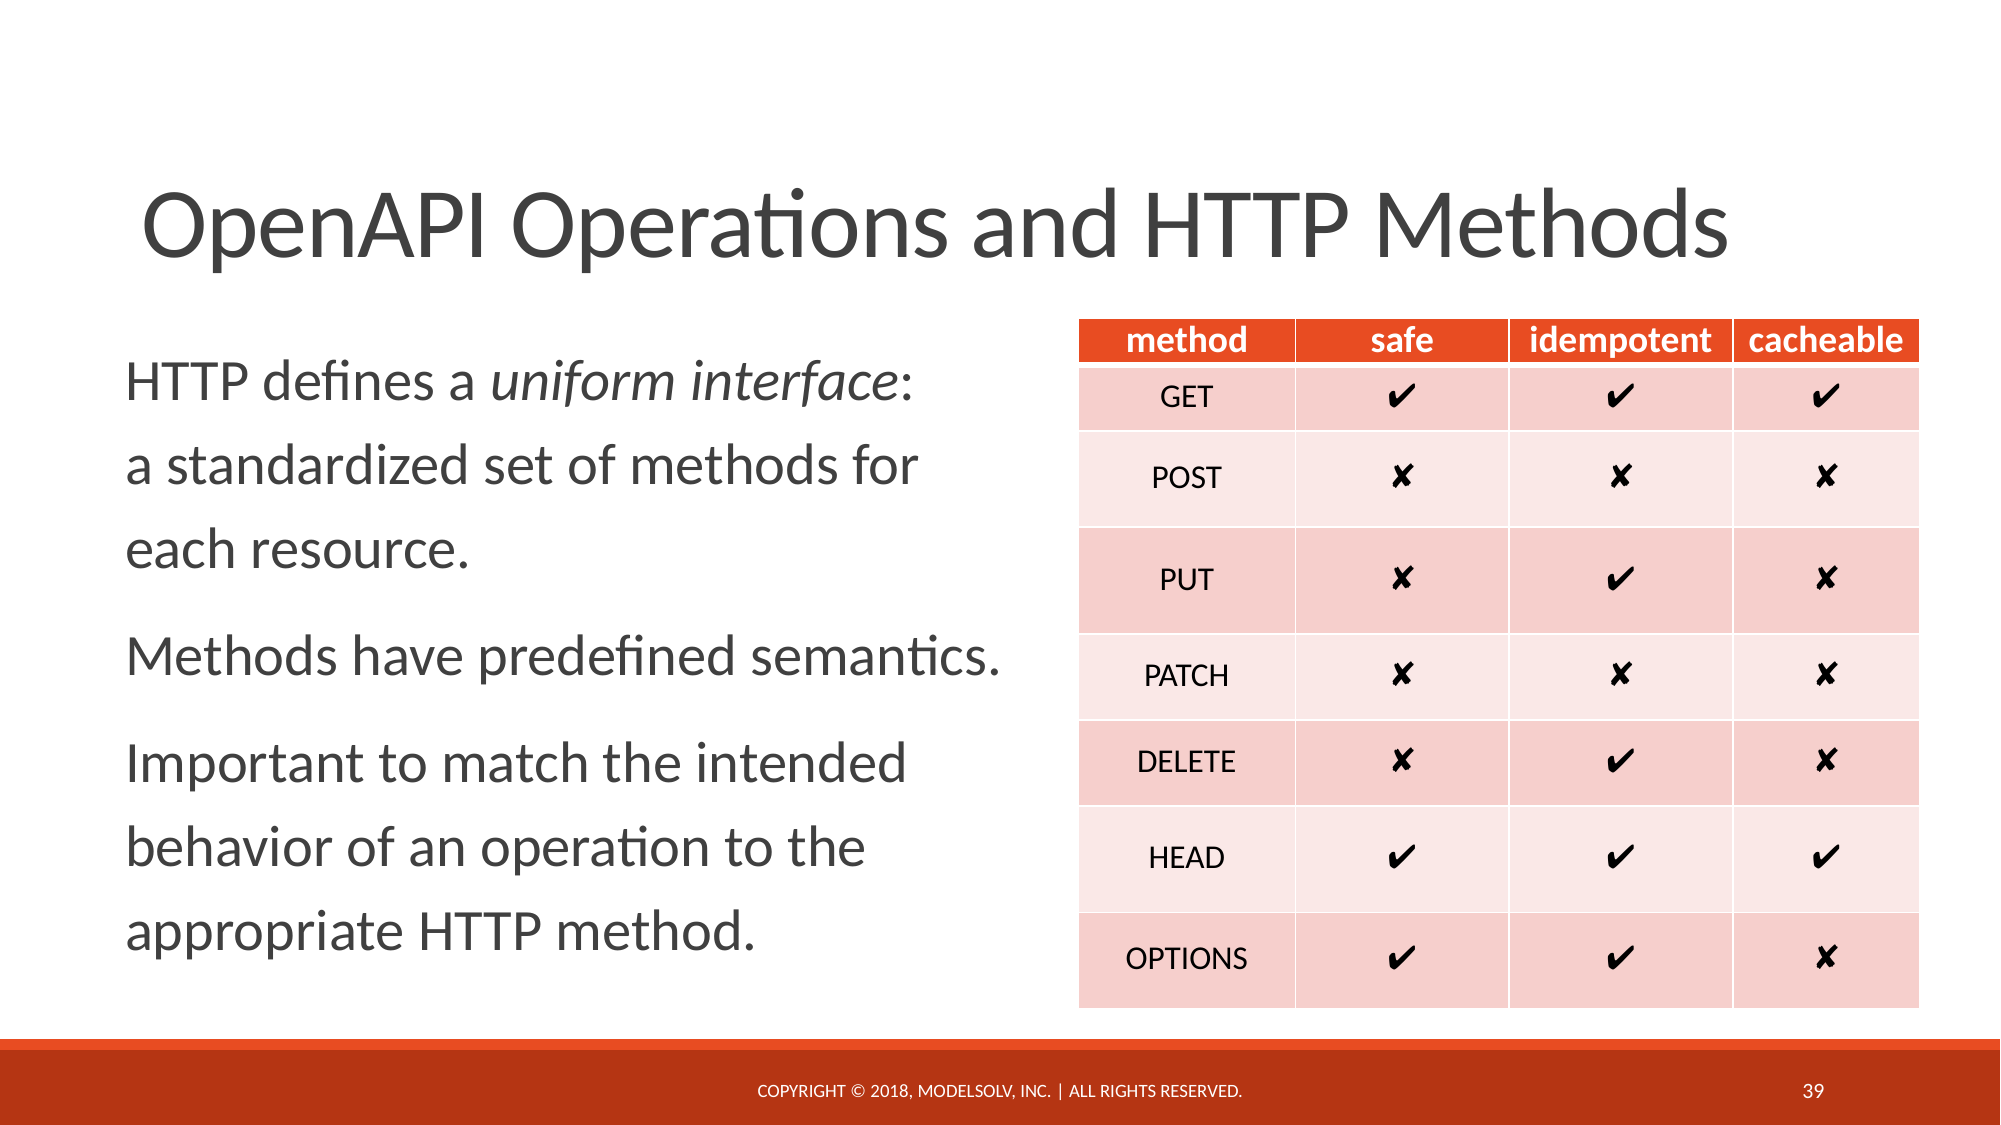

# OpenAPI Operations and HTTP Methods

| method | safe | idempotent | cacheable |
| --- | --- | --- | --- |
| GET | ✔ | ✔ | ✔ |
| POST | ✘ | ✘ | ✘ |
| PUT | ✘ | ✔ | ✘ |
| PATCH | ✘ | ✘ | ✘ |
| DELETE | ✘ | ✔ | ✘ |
| HEAD | ✔ | ✔ | ✔ |
| OPTIONS | ✔ | ✔ | ✘ |
HTTP defines a uniform interface:
a standardized set of methods for each resource.
Methods have predefined semantics.
Important to match the intended behavior of an operation to the appropriate HTTP method.
Copyright © 2018, ModelSolv, Inc. | All rights reserved.
39